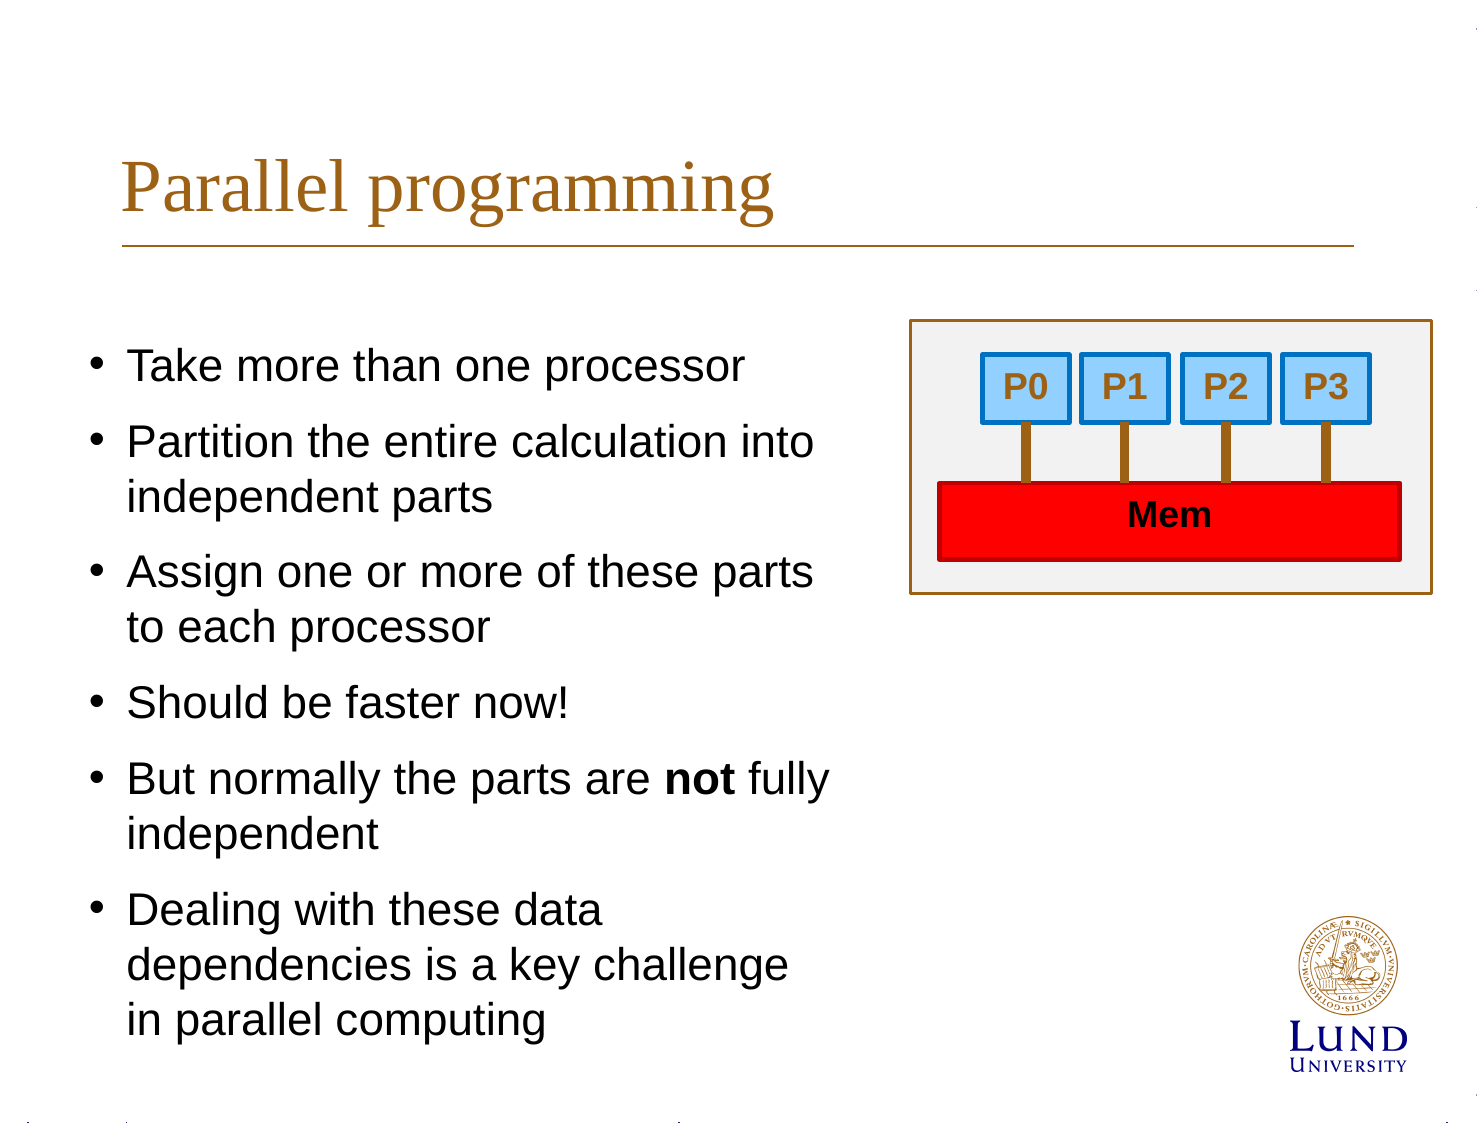

# Parallel programming

P0
Mem

P0
P1
P2
P3
Mem
Take more than one processor
Partition the entire calculation into independent parts
Assign one or more of these parts to each processor
Should be faster now!
But normally the parts are not fully independent
Dealing with these data dependencies is a key challenge in parallel computing